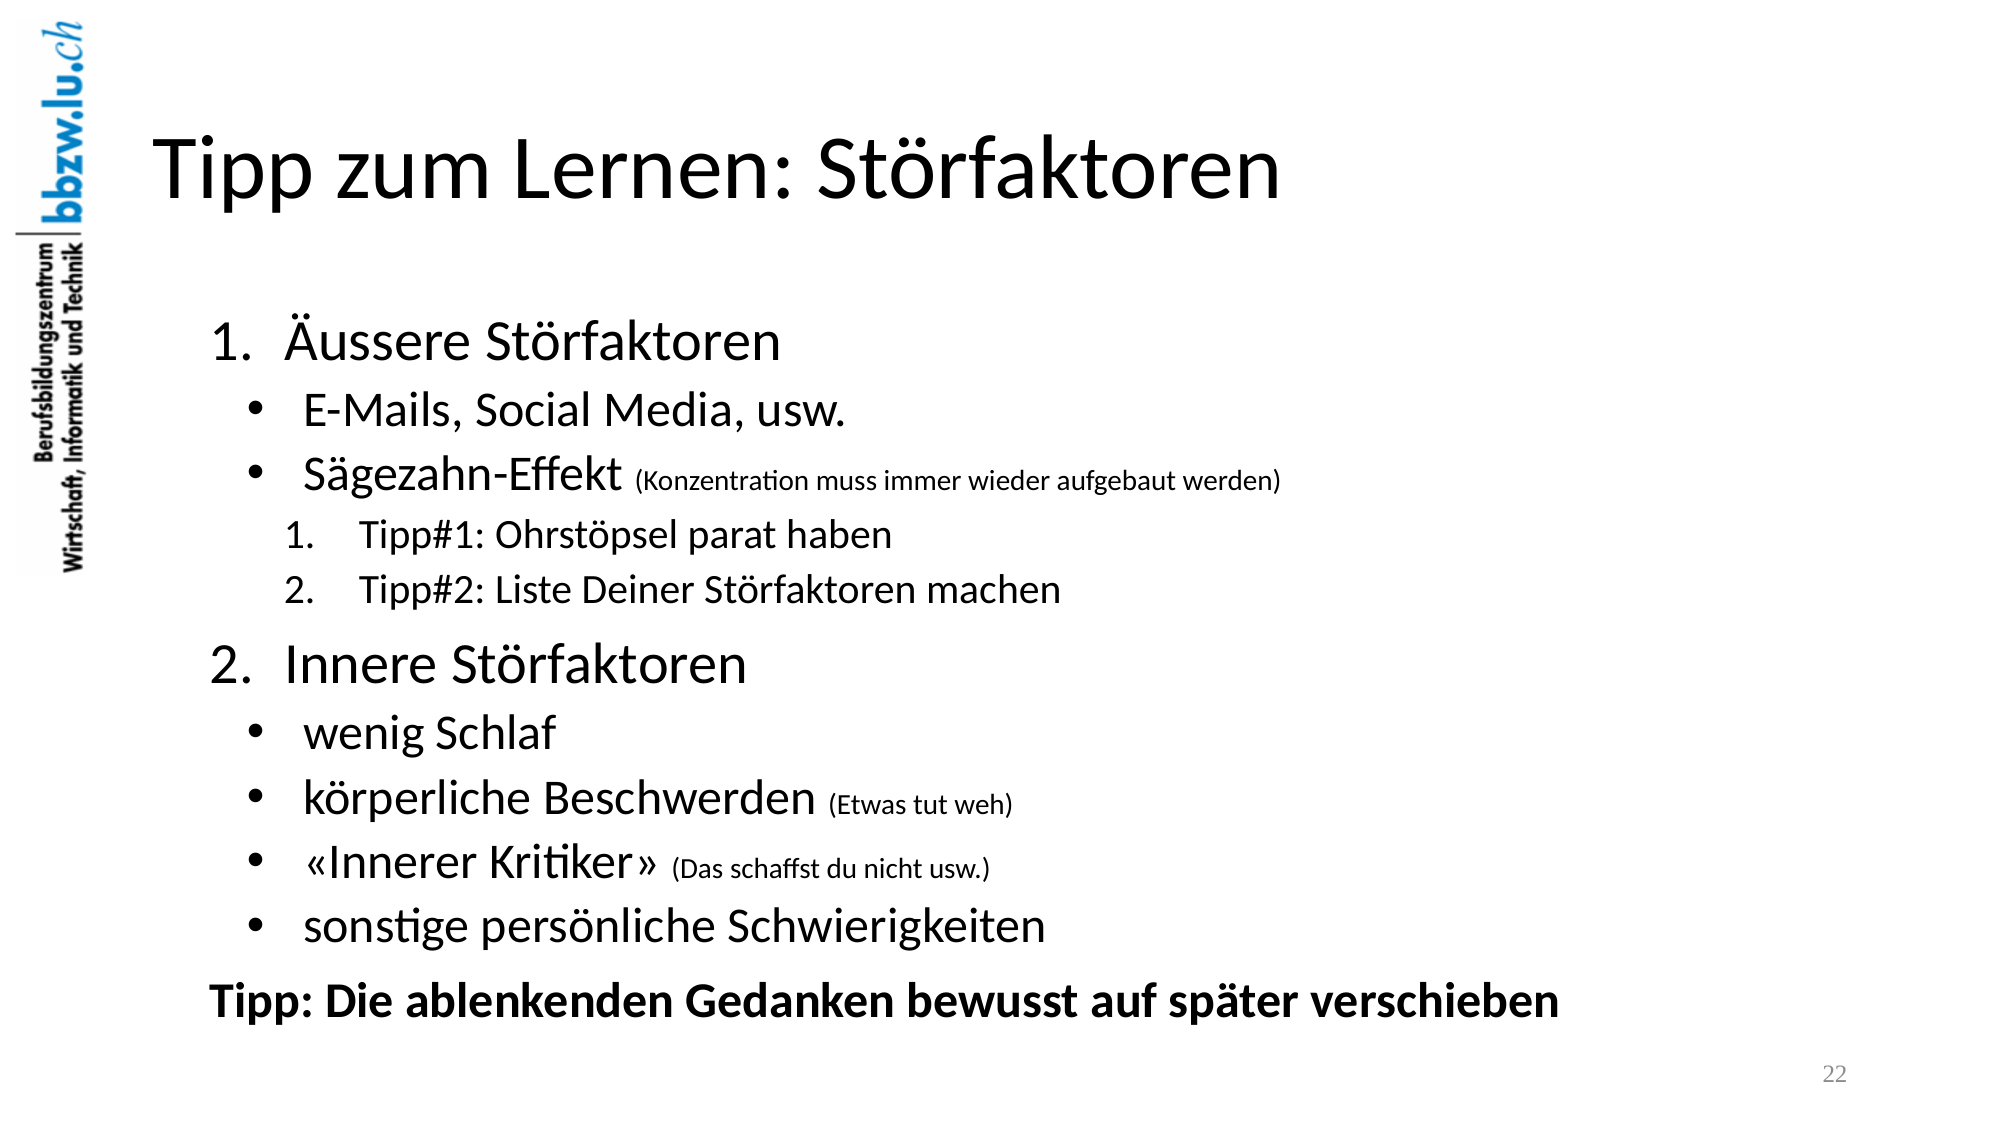

# Tipp zum Lernen: Störfaktoren
Äussere Störfaktoren
E-Mails, Social Media, usw.
Sägezahn-Effekt (Konzentration muss immer wieder aufgebaut werden)
Tipp#1: Ohrstöpsel parat haben
Tipp#2: Liste Deiner Störfaktoren machen
Innere Störfaktoren
wenig Schlaf
körperliche Beschwerden (Etwas tut weh)
«Innerer Kritiker» (Das schaffst du nicht usw.)
sonstige persönliche Schwierigkeiten
Tipp: Die ablenkenden Gedanken bewusst auf später verschieben
22